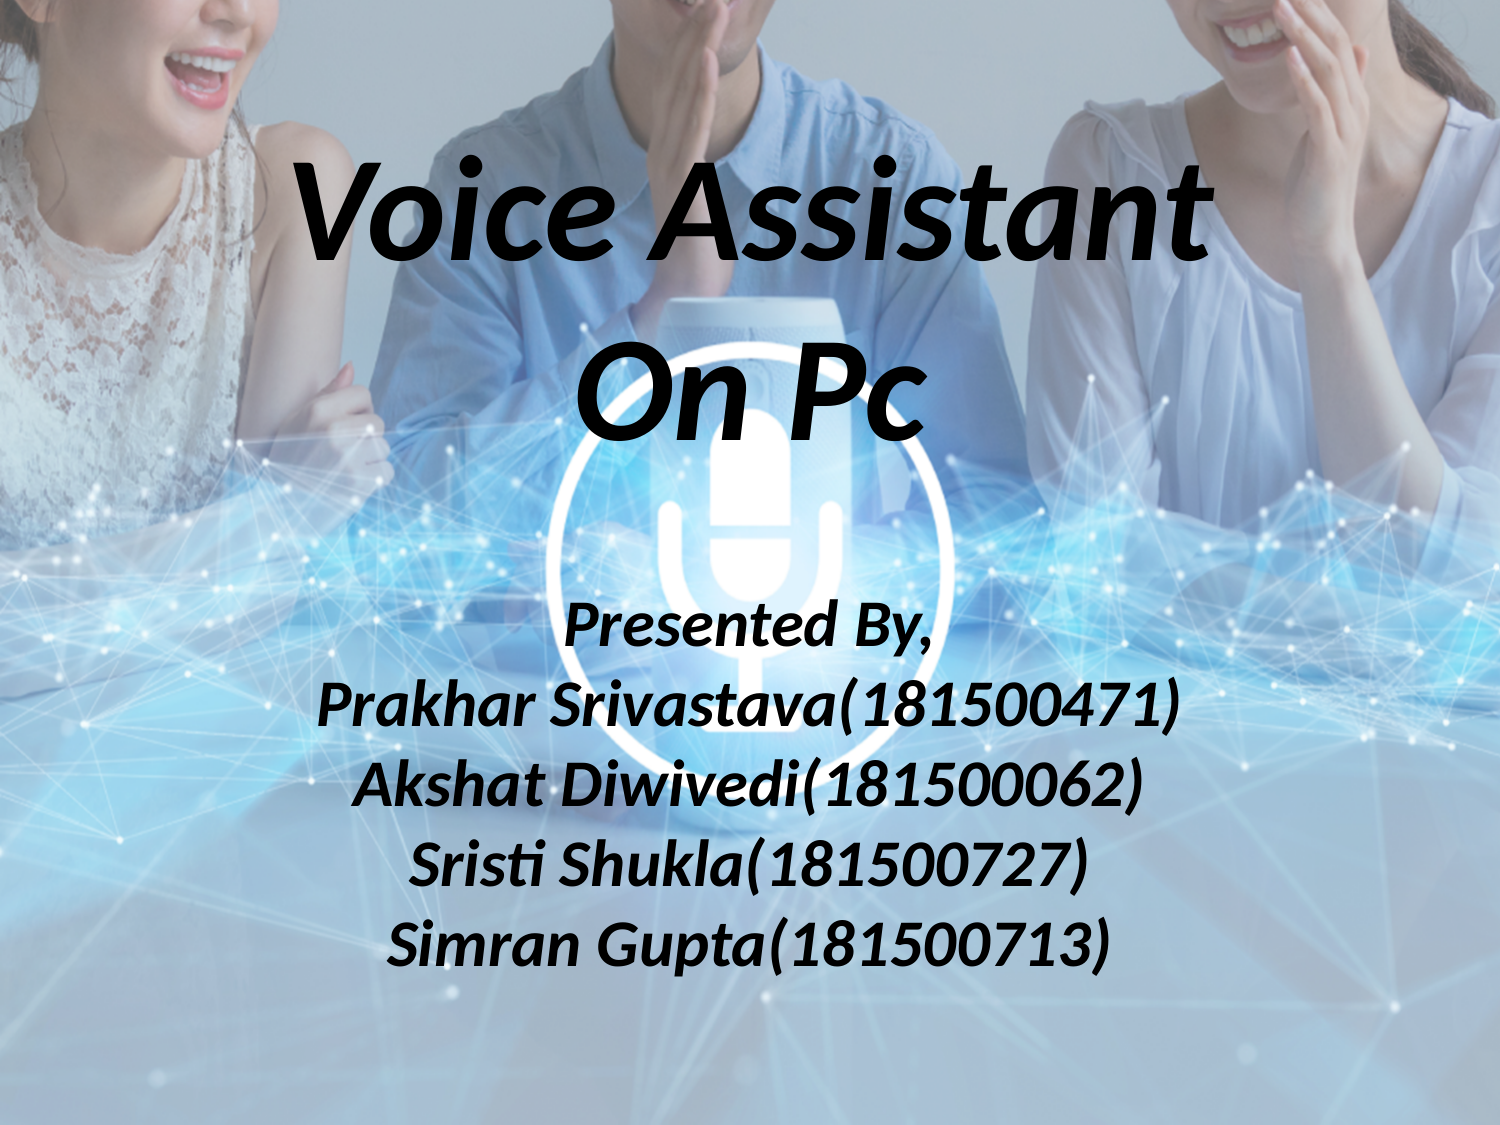

# Voice Assistant On Pc Presented By, Prakhar Srivastava(181500471) Akshat Diwivedi(181500062) Sristi Shukla(181500727) Simran Gupta(181500713)